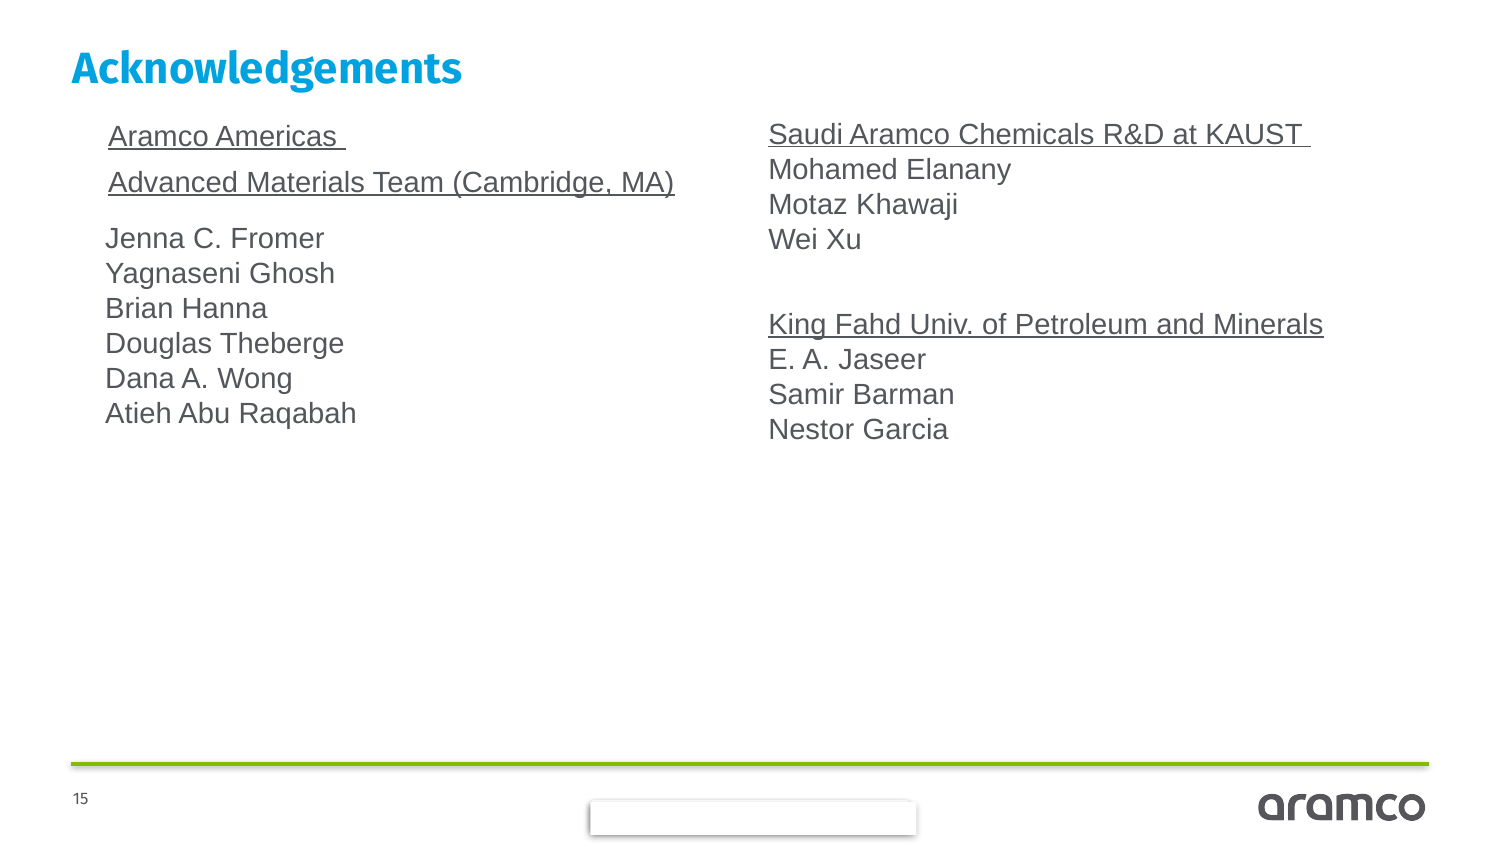

# Acknowledgements
Saudi Aramco Chemicals R&D at KAUST
Mohamed Elanany
Motaz Khawaji
Wei Xu
Aramco Americas
Advanced Materials Team (Cambridge, MA)

Jenna C. Fromer
Yagnaseni Ghosh
Brian Hanna
Douglas Theberge
Dana A. Wong
Atieh Abu Raqabah
King Fahd Univ. of Petroleum and Minerals
E. A. Jaseer
Samir Barman
Nestor Garcia